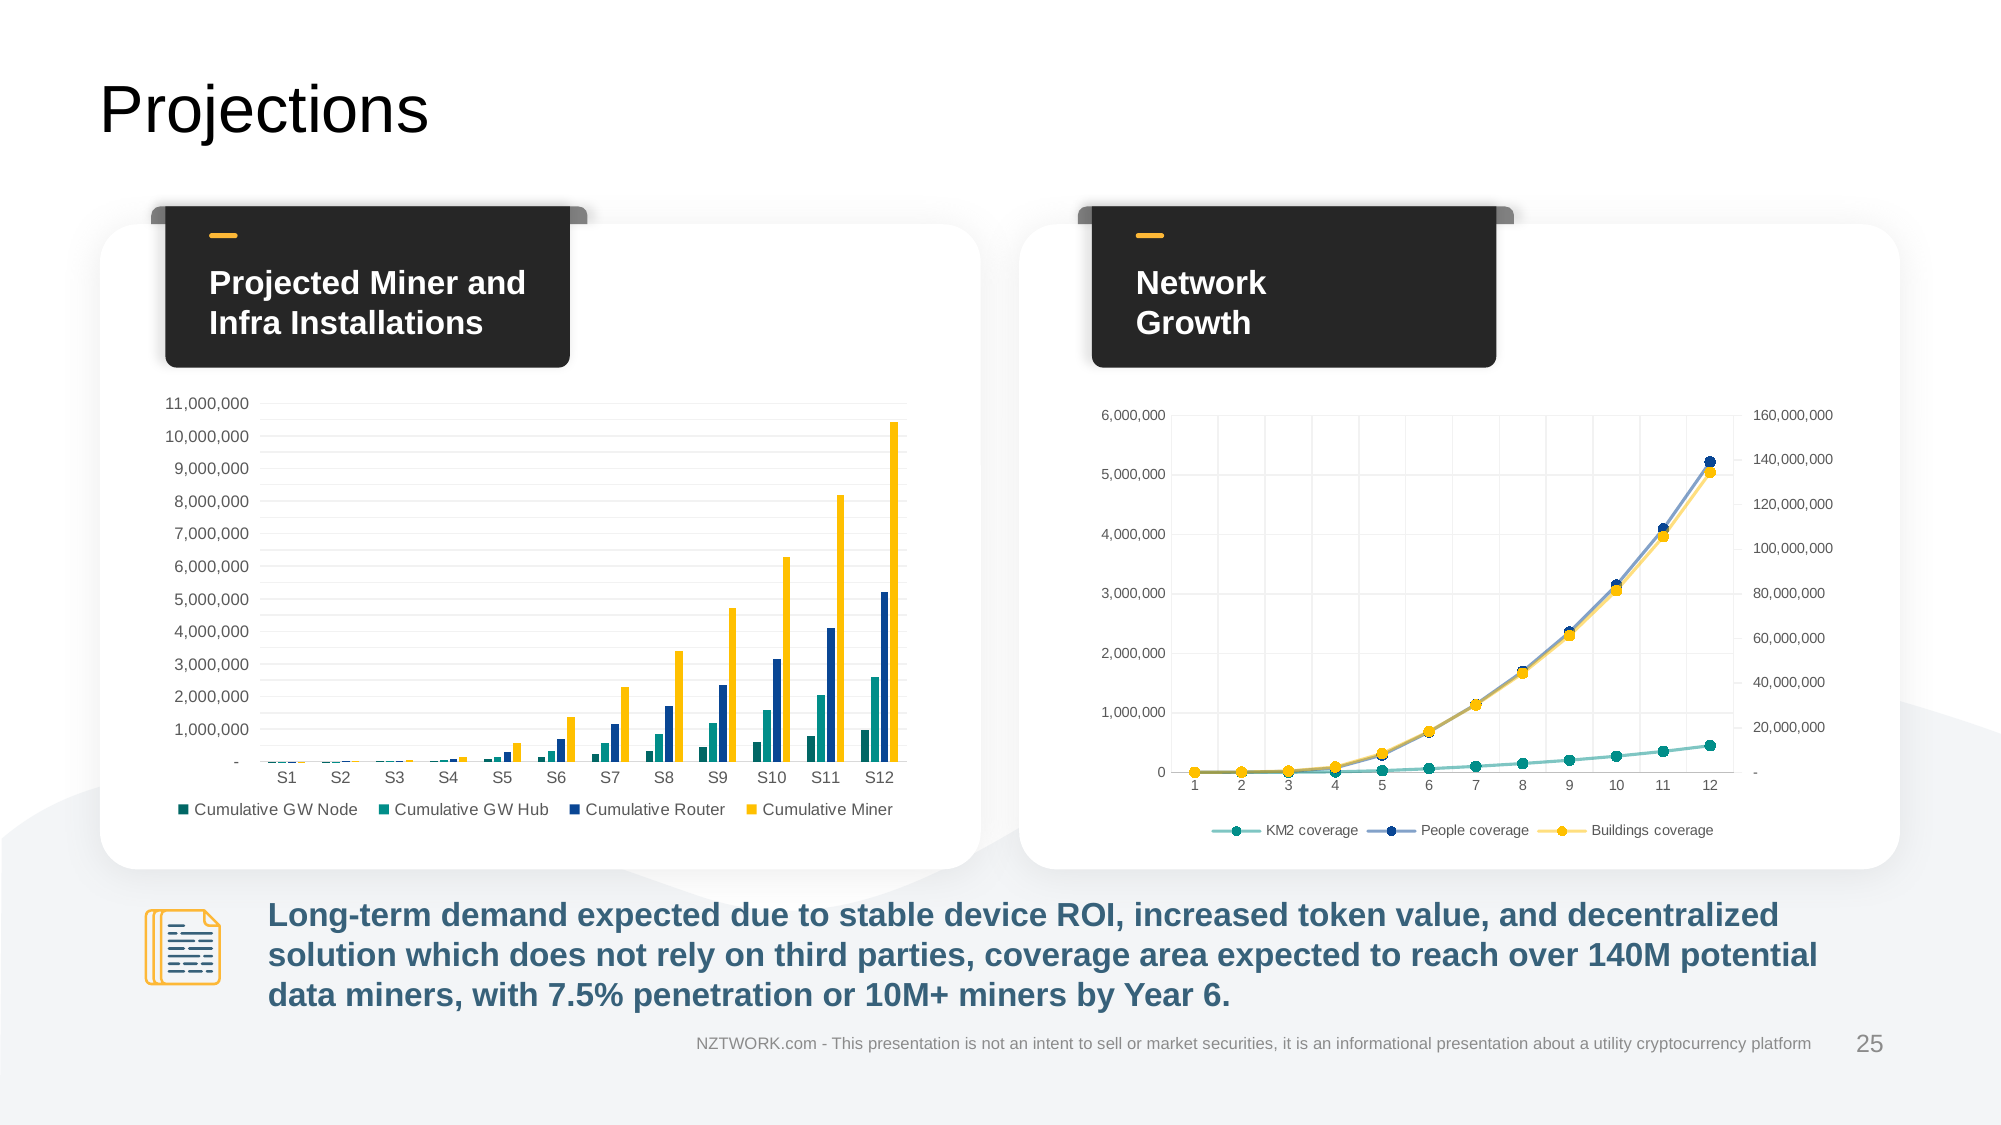

# Projections

Projected Miner and Infra Installations

Network
Growth

### Chart

| Category | Cumulative GW Node | Cumulative GW Hub | Cumulative Router | Cumulative Miner |
|---|---|---|---|---|
| S1 | 306.3575 | 157.5 | 315.0 | 630.0 |
| S2 | 1427.943992919922 | 1908.461953125 | 3816.92390625 | 7633.8478125 |
| S3 | 6315.209603495598 | 8864.567357025146 | 17729.13471405029 | 35458.26942810058 |
| S4 | 25408.742061017685 | 38192.23321177907 | 76384.46642355814 | 152768.9328471163 |
| S5 | 79321.08629825973 | 145556.09034143464 | 291112.1806828693 | 582224.3613657386 |
| S6 | 150081.07117807047 | 339250.2617333874 | 678500.5234667748 | 1357001.0469335497 |
| S7 | 234572.1936261658 | 571214.2997266701 | 1142428.5994533403 | 2284857.1989066806 |
| S8 | 335459.012421627 | 848191.4920046896 | 1696382.9840093793 | 3392765.9680187586 |
| S9 | 455923.1500938526 | 1178916.7445304135 | 2357833.489060827 | 4715666.978121654 |
| S10 | 599763.6303307591 | 1573819.9918288875 | 3147639.983657775 | 6295279.96731555 |
| S11 | 771516.6860914717 | 2045355.12117239 | 4090710.24234478 | 8181420.48468956 |
| S12 | 976598.8167584238 | 2608392.7252590978 | 5216785.4505181955 | 10433570.901036391 |

### Chart

| Category | KM2 coverage | People coverage | Buildings coverage |
|---|---|---|---|
Long-term demand expected due to stable device ROI, increased token value, and decentralized solution which does not rely on third parties, coverage area expected to reach over 140M potential data miners, with 7.5% penetration or 10M+ miners by Year 6.

NZTWORK.com - This presentation is not an intent to sell or market securities, it is an informational presentation about a utility cryptocurrency platform
25